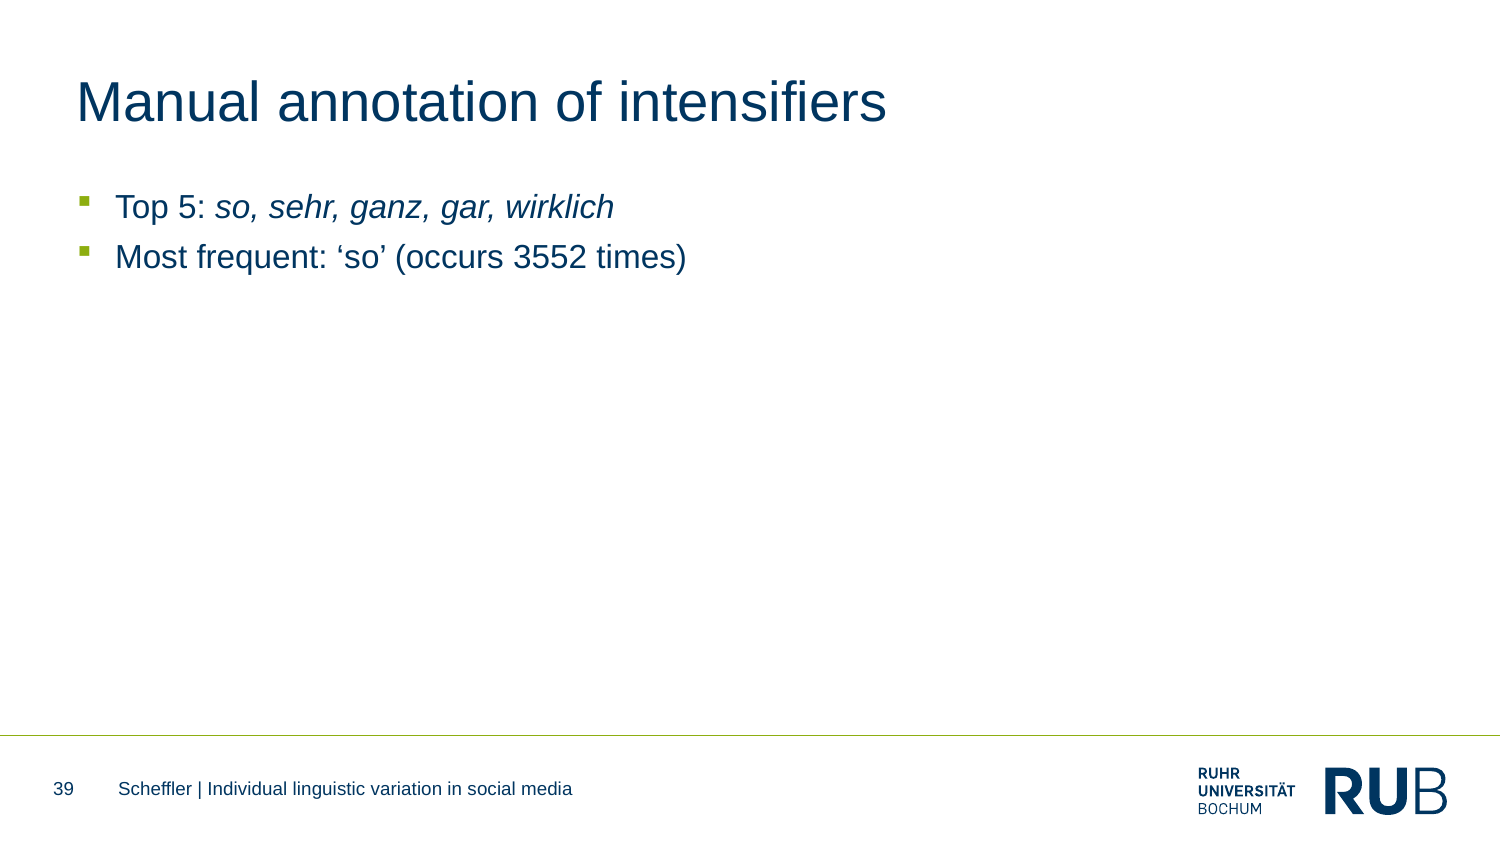

# Manual annotation of intensifiers

Top 5: so, sehr, ganz, gar, wirklich
Most frequent: ‘so’ (occurs 3552 times)
39
Scheffler | Individual linguistic variation in social media